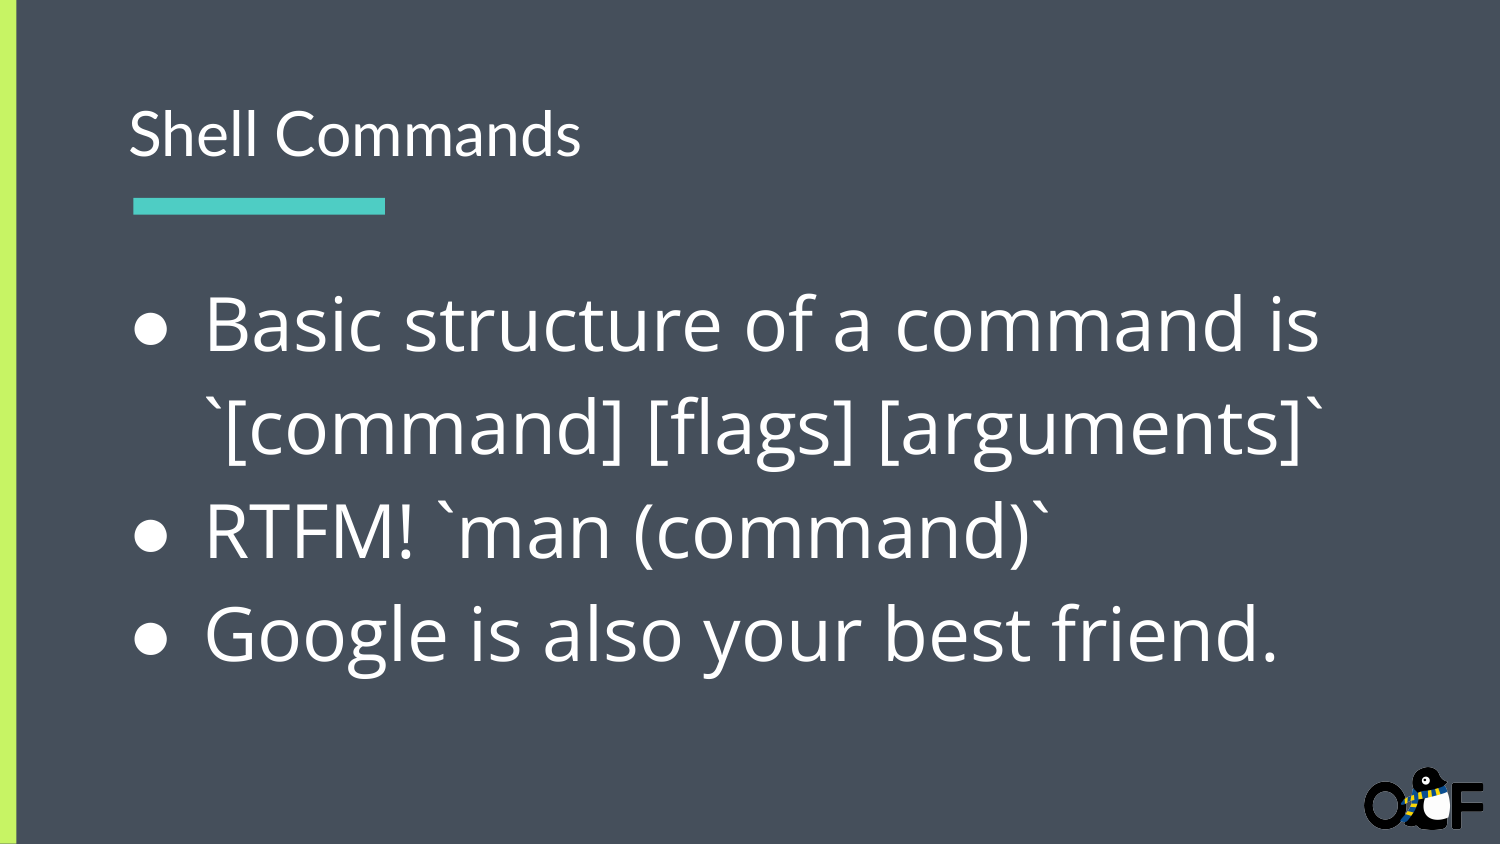

# Shell Commands
Basic structure of a command is `[command] [flags] [arguments]`
RTFM! `man (command)`
Google is also your best friend.